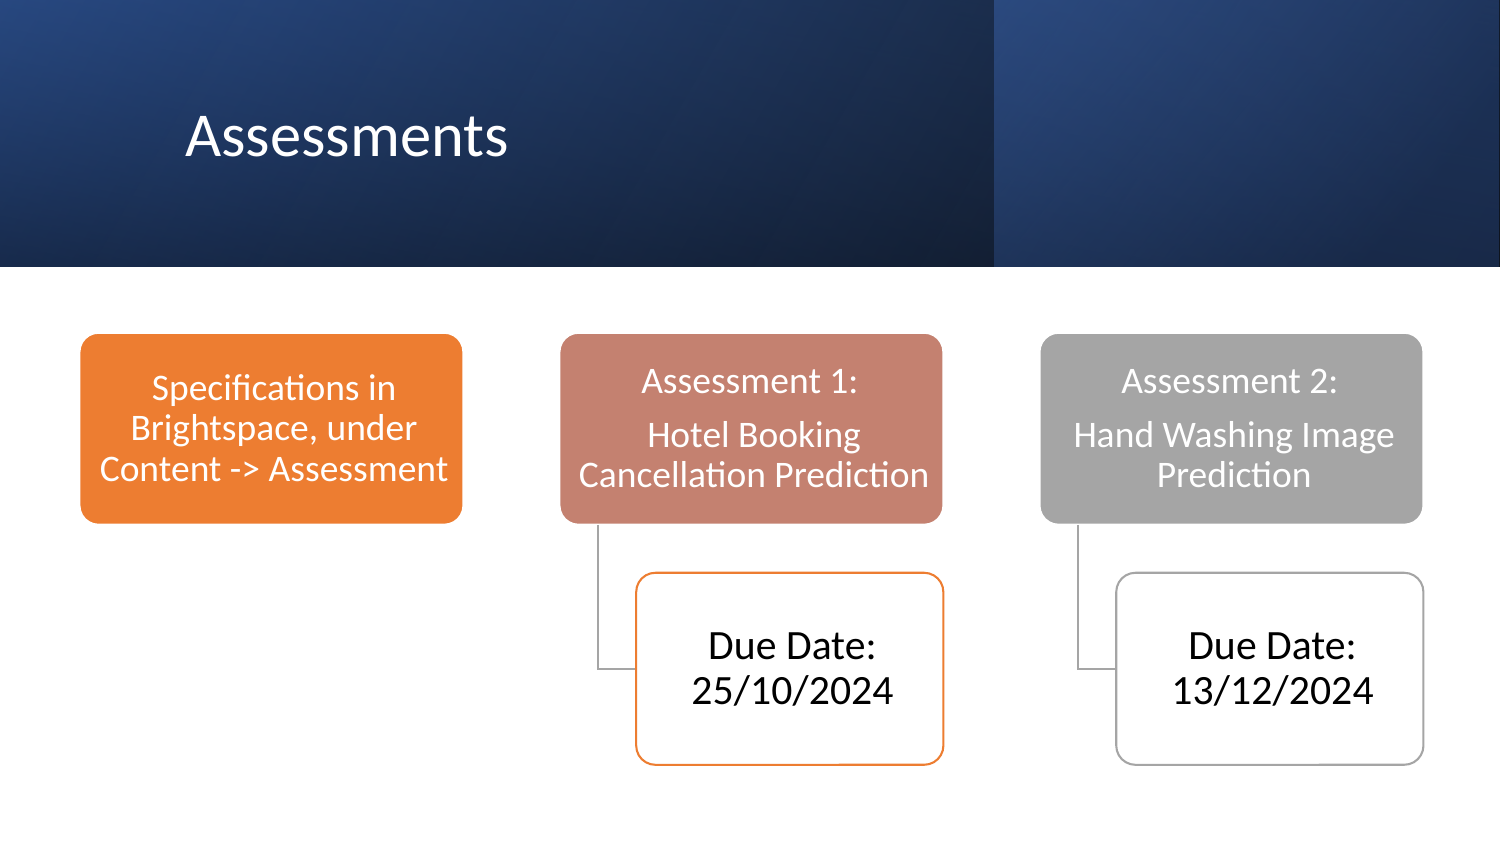

# Assessments
Specifications in Brightspace, under Content -> Assessment
Assessment 1:
Hotel Booking Cancellation Prediction
Due Date: 25/10/2024
Assessment 2:
Hand Washing Image Prediction
Due Date: 13/12/2024